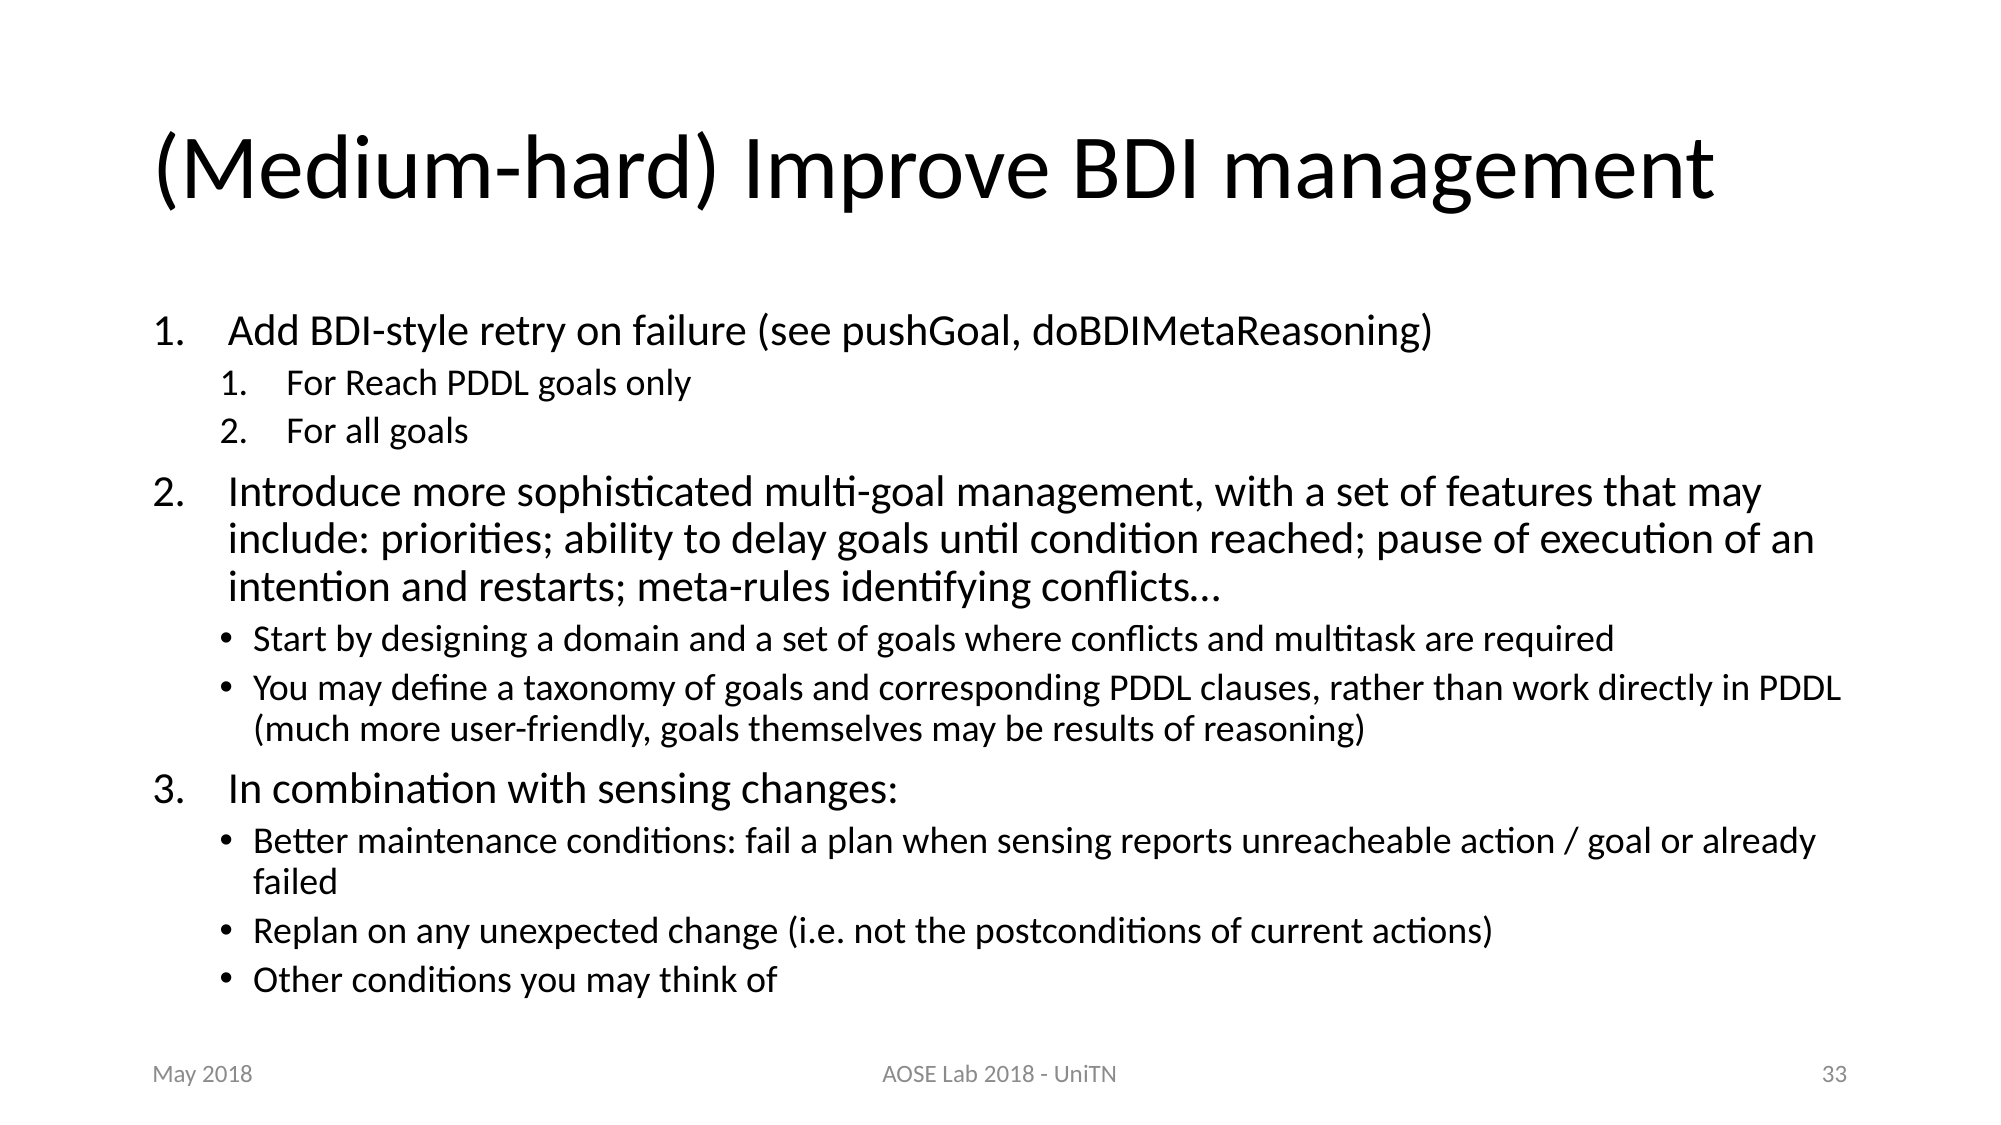

# (Medium-hard) Improve BDI management
Add BDI-style retry on failure (see pushGoal, doBDIMetaReasoning)
For Reach PDDL goals only
For all goals
Introduce more sophisticated multi-goal management, with a set of features that may include: priorities; ability to delay goals until condition reached; pause of execution of an intention and restarts; meta-rules identifying conflicts…
Start by designing a domain and a set of goals where conflicts and multitask are required
You may define a taxonomy of goals and corresponding PDDL clauses, rather than work directly in PDDL (much more user-friendly, goals themselves may be results of reasoning)
In combination with sensing changes:
Better maintenance conditions: fail a plan when sensing reports unreacheable action / goal or already failed
Replan on any unexpected change (i.e. not the postconditions of current actions)
Other conditions you may think of

May 2018
AOSE Lab 2018 - UniTN
33